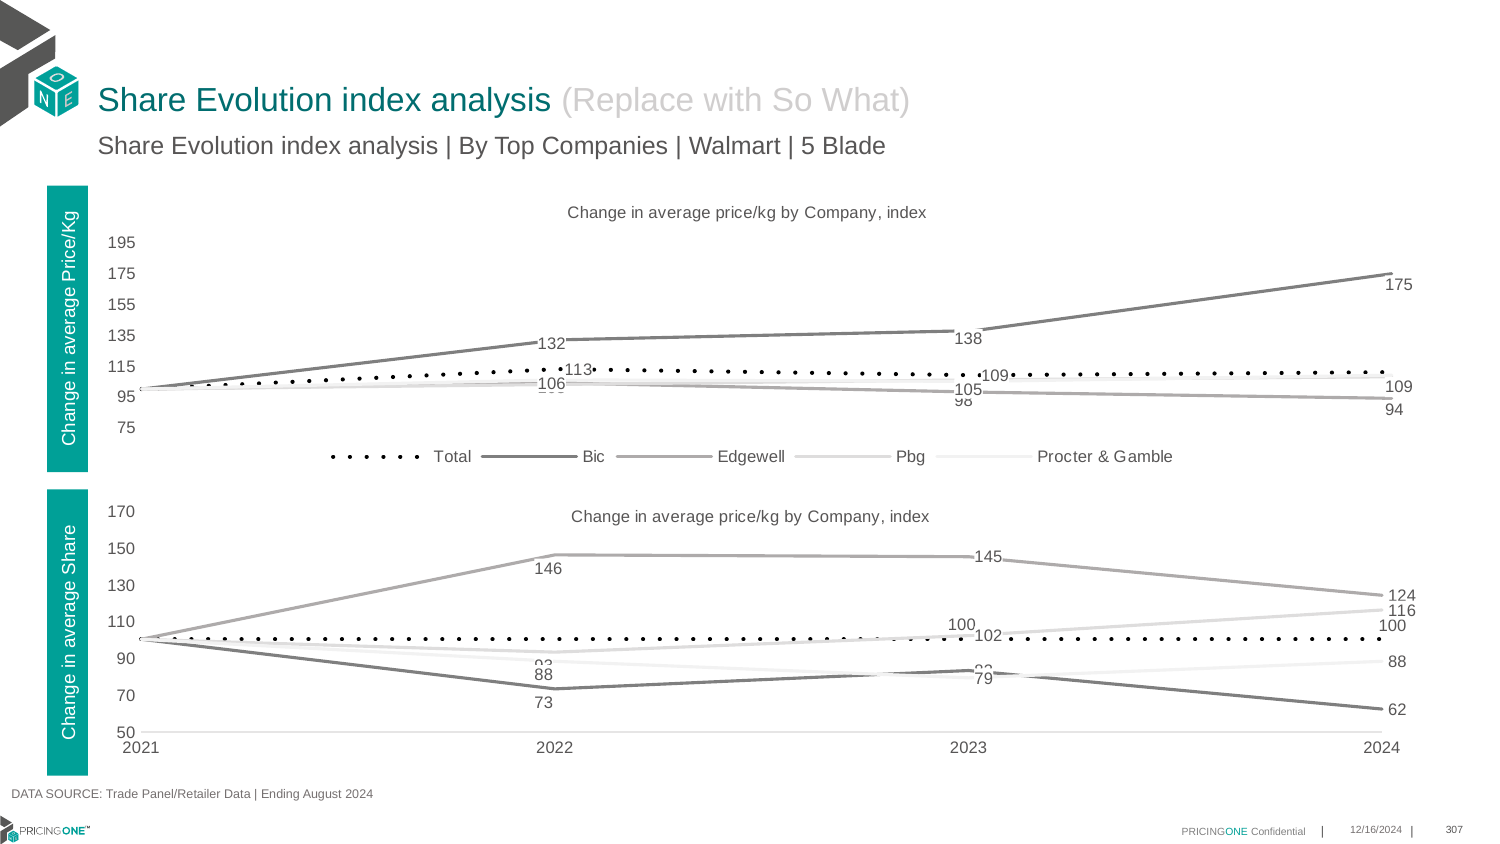

# Share Evolution index analysis (Replace with So What)
Share Evolution index analysis | By Top Companies | Walmart | 5 Blade

### Chart: Change in average price/kg by Company, index

| Category | Total | Bic | Edgewell | Pbg | Procter & Gamble |
|---|---|---|---|---|---|
| 2021 | 100.0 | 100.0 | 100.0 | 100.0 | 100.0 |
| 2022 | 113.0 | 132.0 | 104.0 | 103.0 | 106.0 |
| 2023 | 109.0 | 138.0 | 98.0 | 106.0 | 105.0 |
| 2024 | 111.0 | 175.0 | 94.0 | 108.0 | 109.0 |
Change in average Price/Kg

### Chart: Change in average price/kg by Company, index

| Category | Total | Bic | Edgewell | Pbg | Procter & Gamble |
|---|---|---|---|---|---|
| 2021 | 100.0 | 100.0 | 100.0 | 100.0 | 100.0 |
| 2022 | 100.0 | 73.0 | 146.0 | 93.0 | 88.0 |
| 2023 | 100.0 | 83.0 | 145.0 | 102.0 | 79.0 |
| 2024 | 100.0 | 62.0 | 124.0 | 116.0 | 88.0 |
Change in average Share
DATA SOURCE: Trade Panel/Retailer Data | Ending August 2024

12/16/2024
307